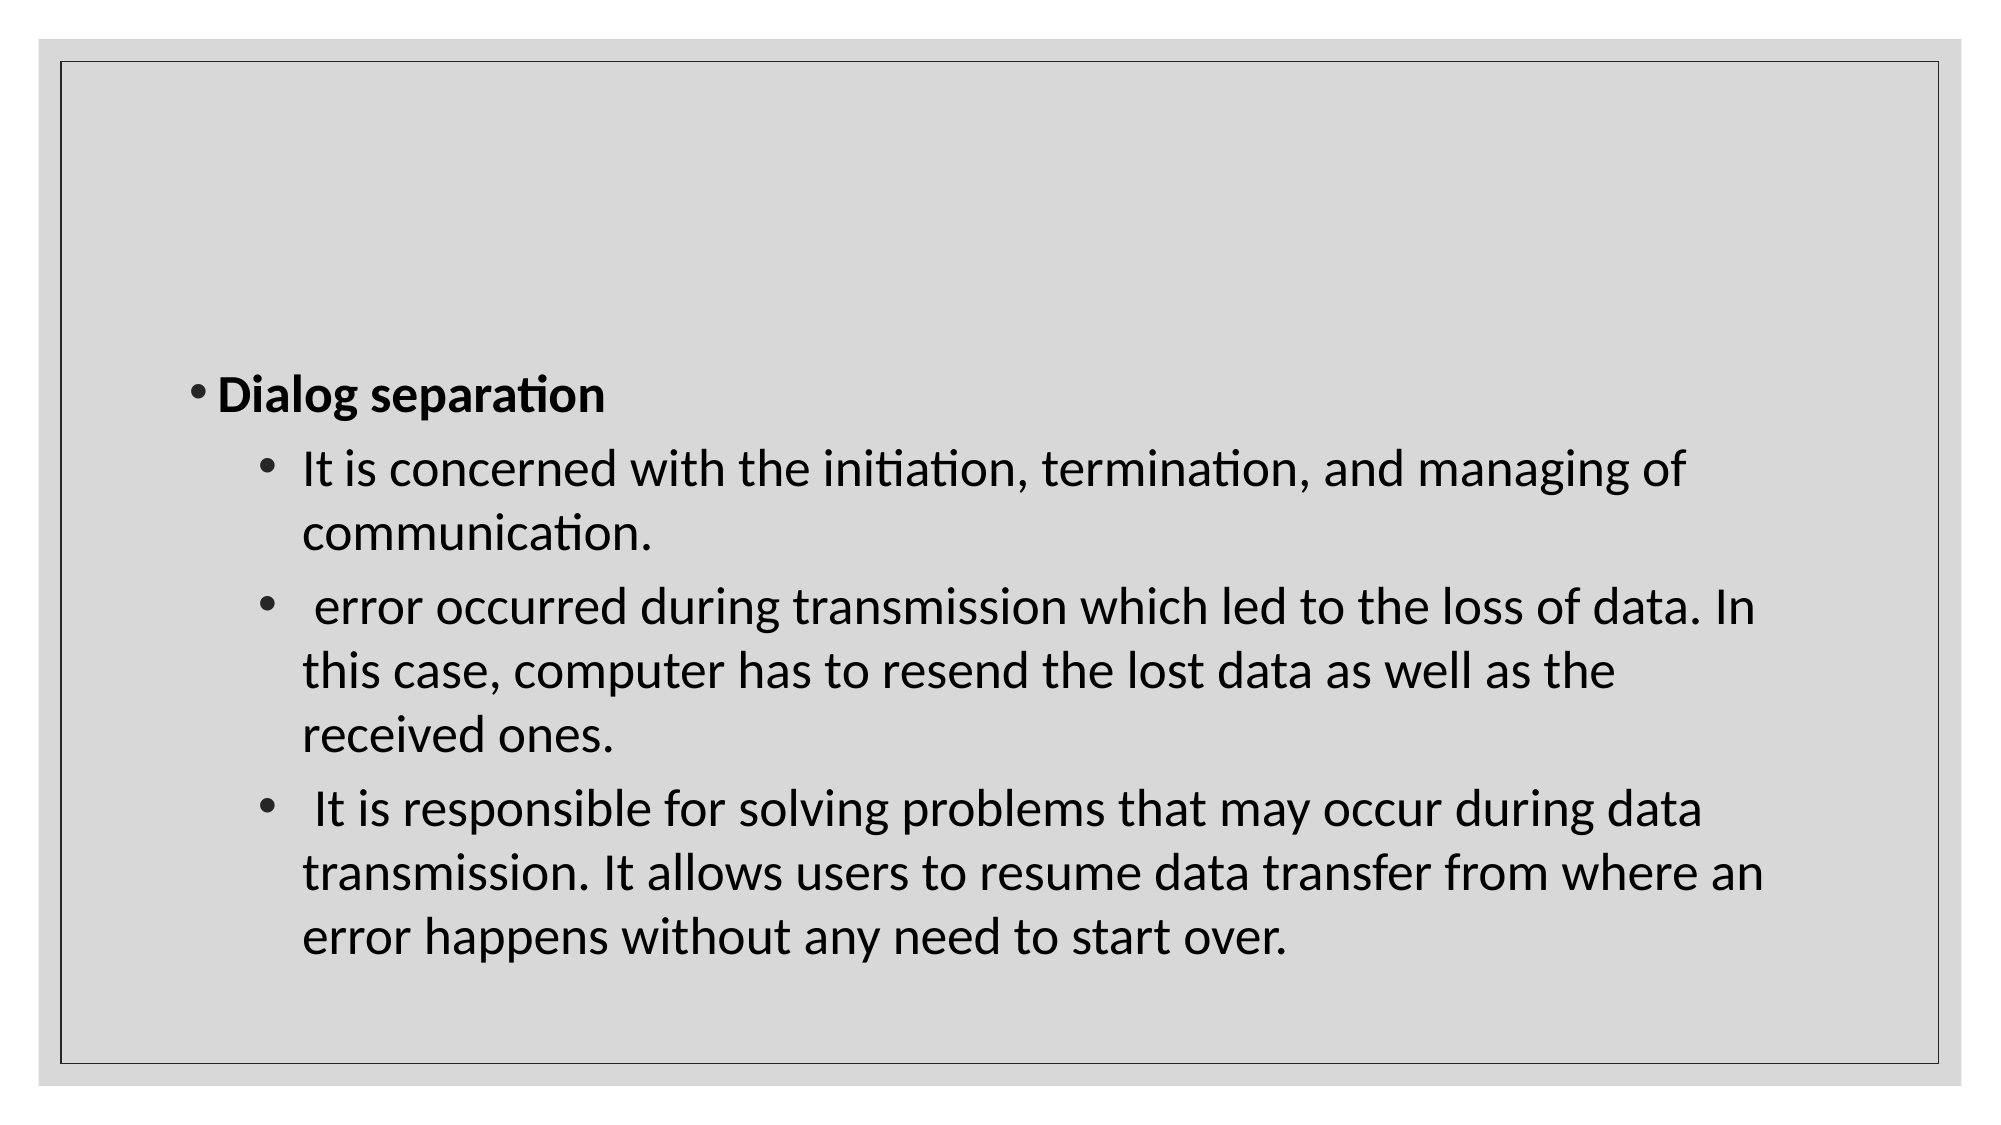

Dialog separation
It is concerned with the initiation, termination, and managing of communication.
 error occurred during transmission which led to the loss of data. In this case, computer has to resend the lost data as well as the received ones.
 It is responsible for solving problems that may occur during data transmission. It allows users to resume data transfer from where an error happens without any need to start over.